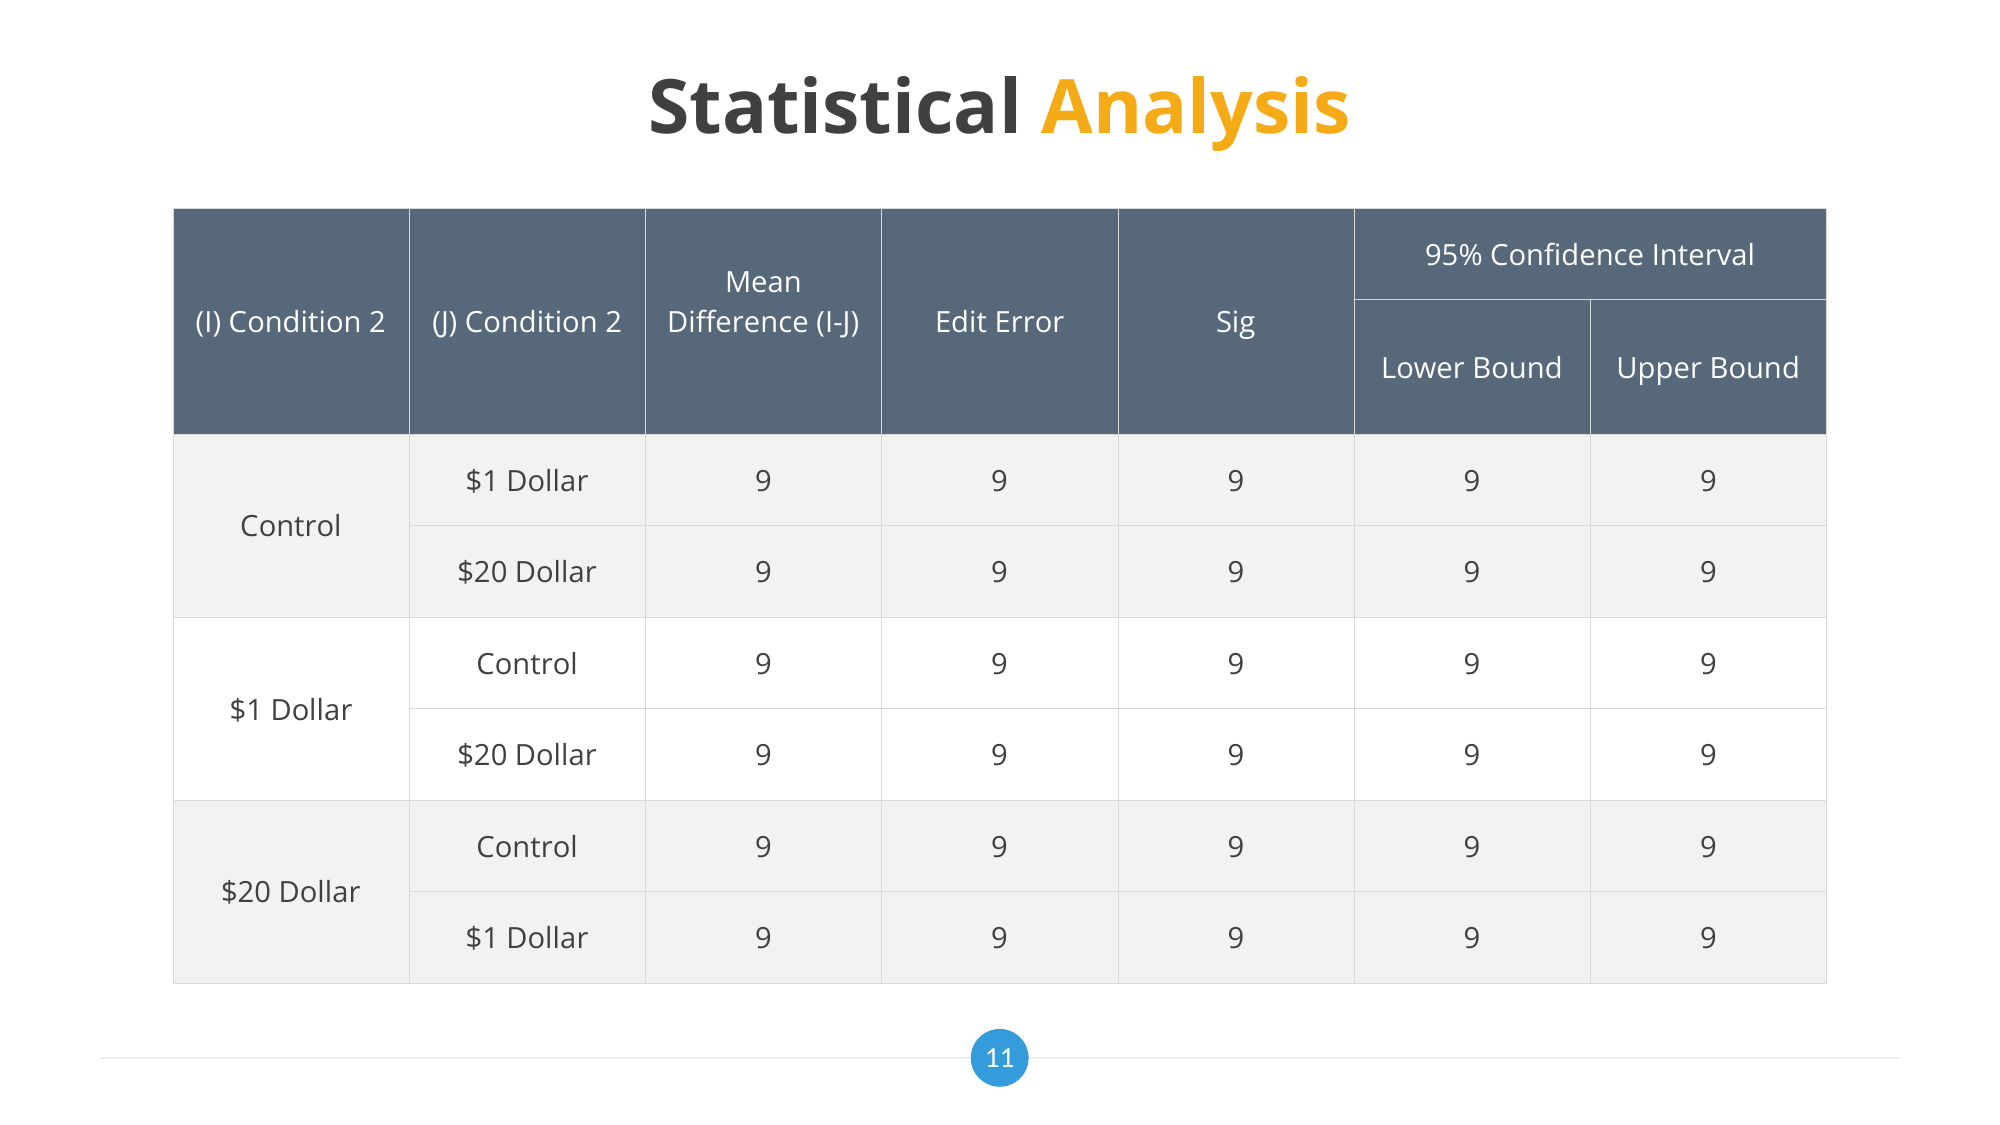

# Statistical Analysis
| (I) Condition 2 | (J) Condition 2 | Mean Difference (I-J) | Edit Error | Sig | 95% Confidence Interval |  |
| --- | --- | --- | --- | --- | --- | --- |
|  |  |  |  |  | Lower Bound | Upper Bound |
| Control | $1 Dollar | 9 | 9 | 9 | 9 | 9 |
|  | $20 Dollar | 9 | 9 | 9 | 9 | 9 |
| $1 Dollar | Control | 9 | 9 | 9 | 9 | 9 |
|  | $20 Dollar | 9 | 9 | 9 | 9 | 9 |
| $20 Dollar | Control | 9 | 9 | 9 | 9 | 9 |
|  | $1 Dollar | 9 | 9 | 9 | 9 | 9 |
11